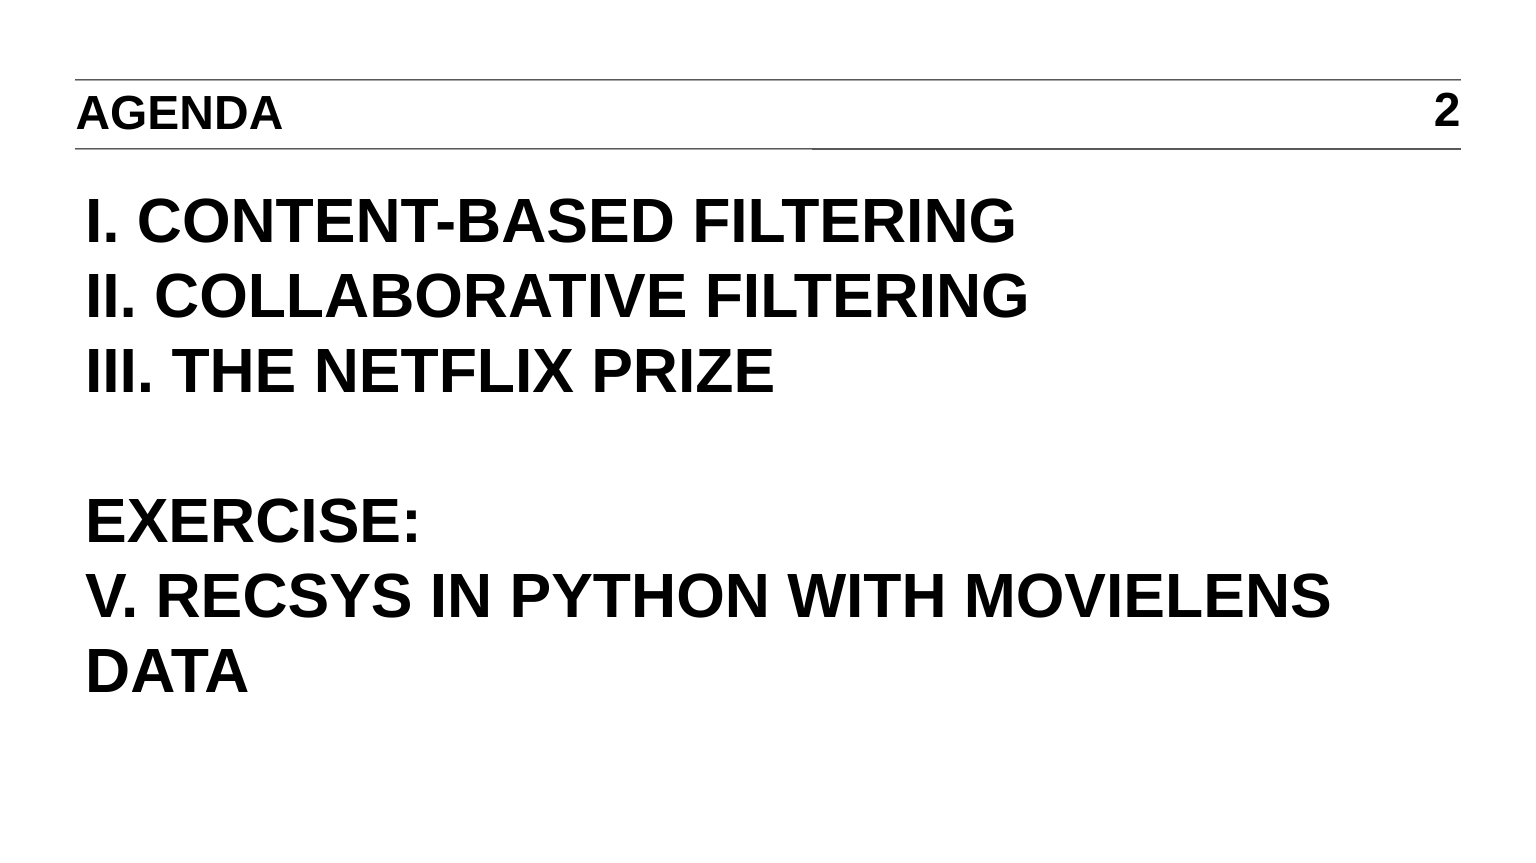

agenda

2
# I. Content-based filtering ii. Collaborative filtering III. The netflix prize exercise: V. recsys in python with movielens data